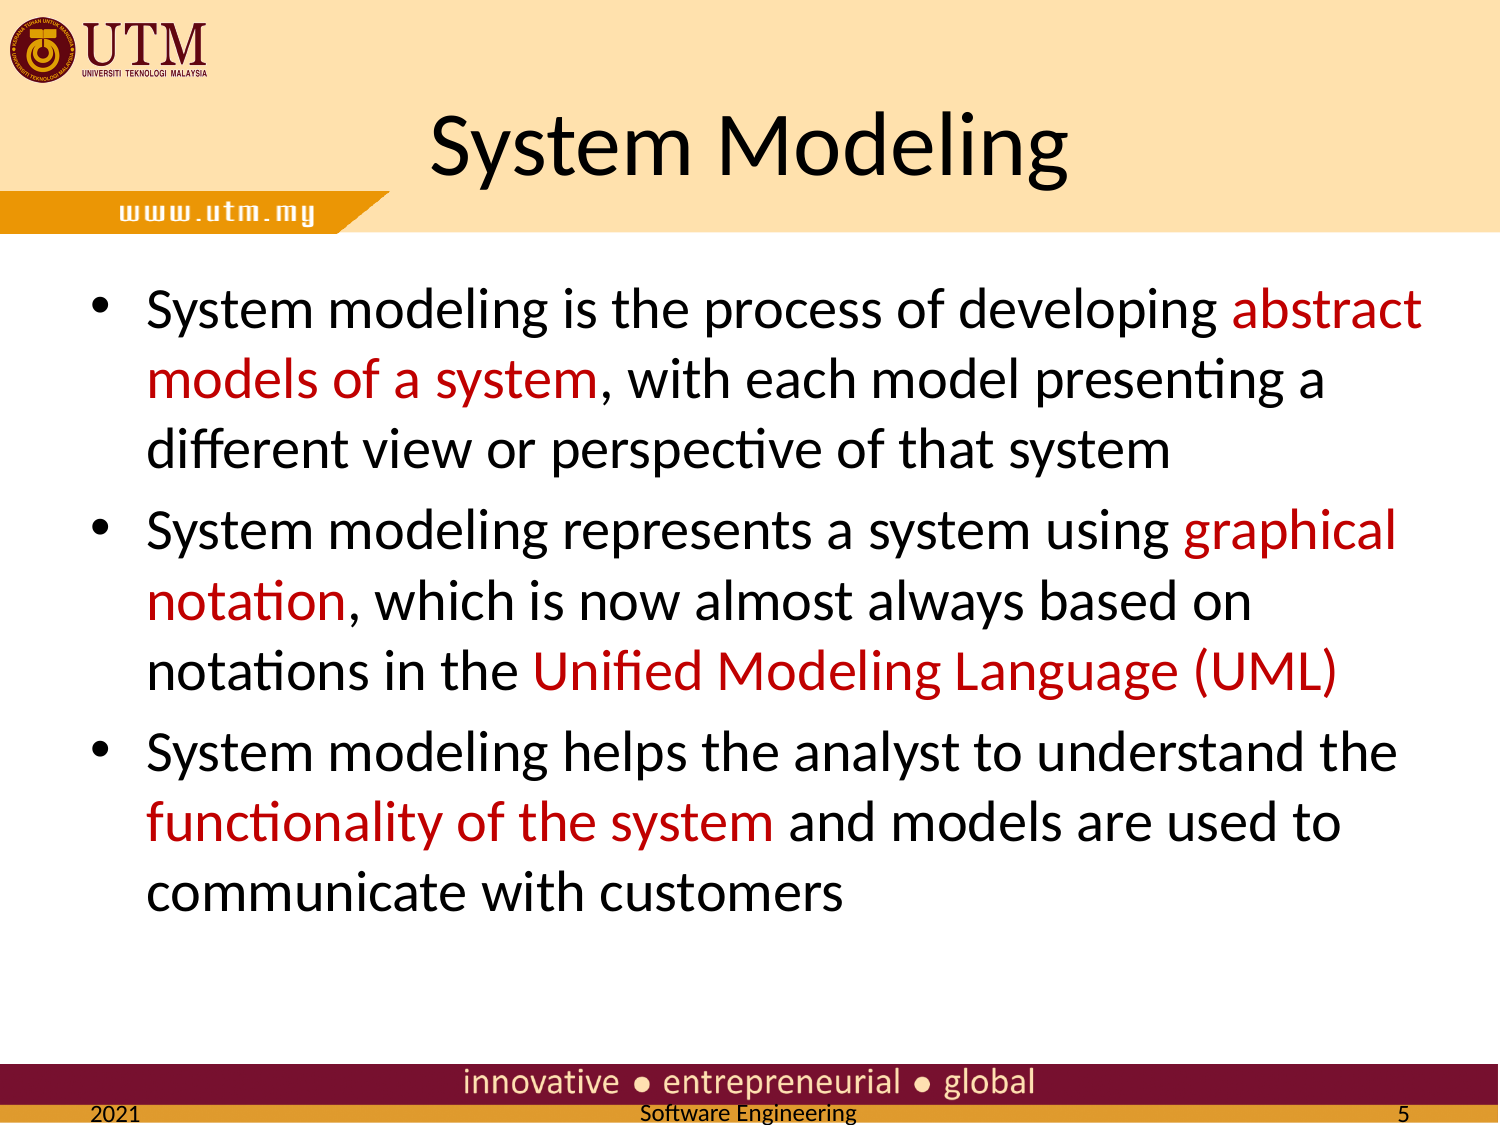

# System Modeling
System modeling is the process of developing abstract models of a system, with each model presenting a different view or perspective of that system
System modeling represents a system using graphical notation, which is now almost always based on notations in the Unified Modeling Language (UML)
System modeling helps the analyst to understand the functionality of the system and models are used to communicate with customers

2021
5
Software Engineering